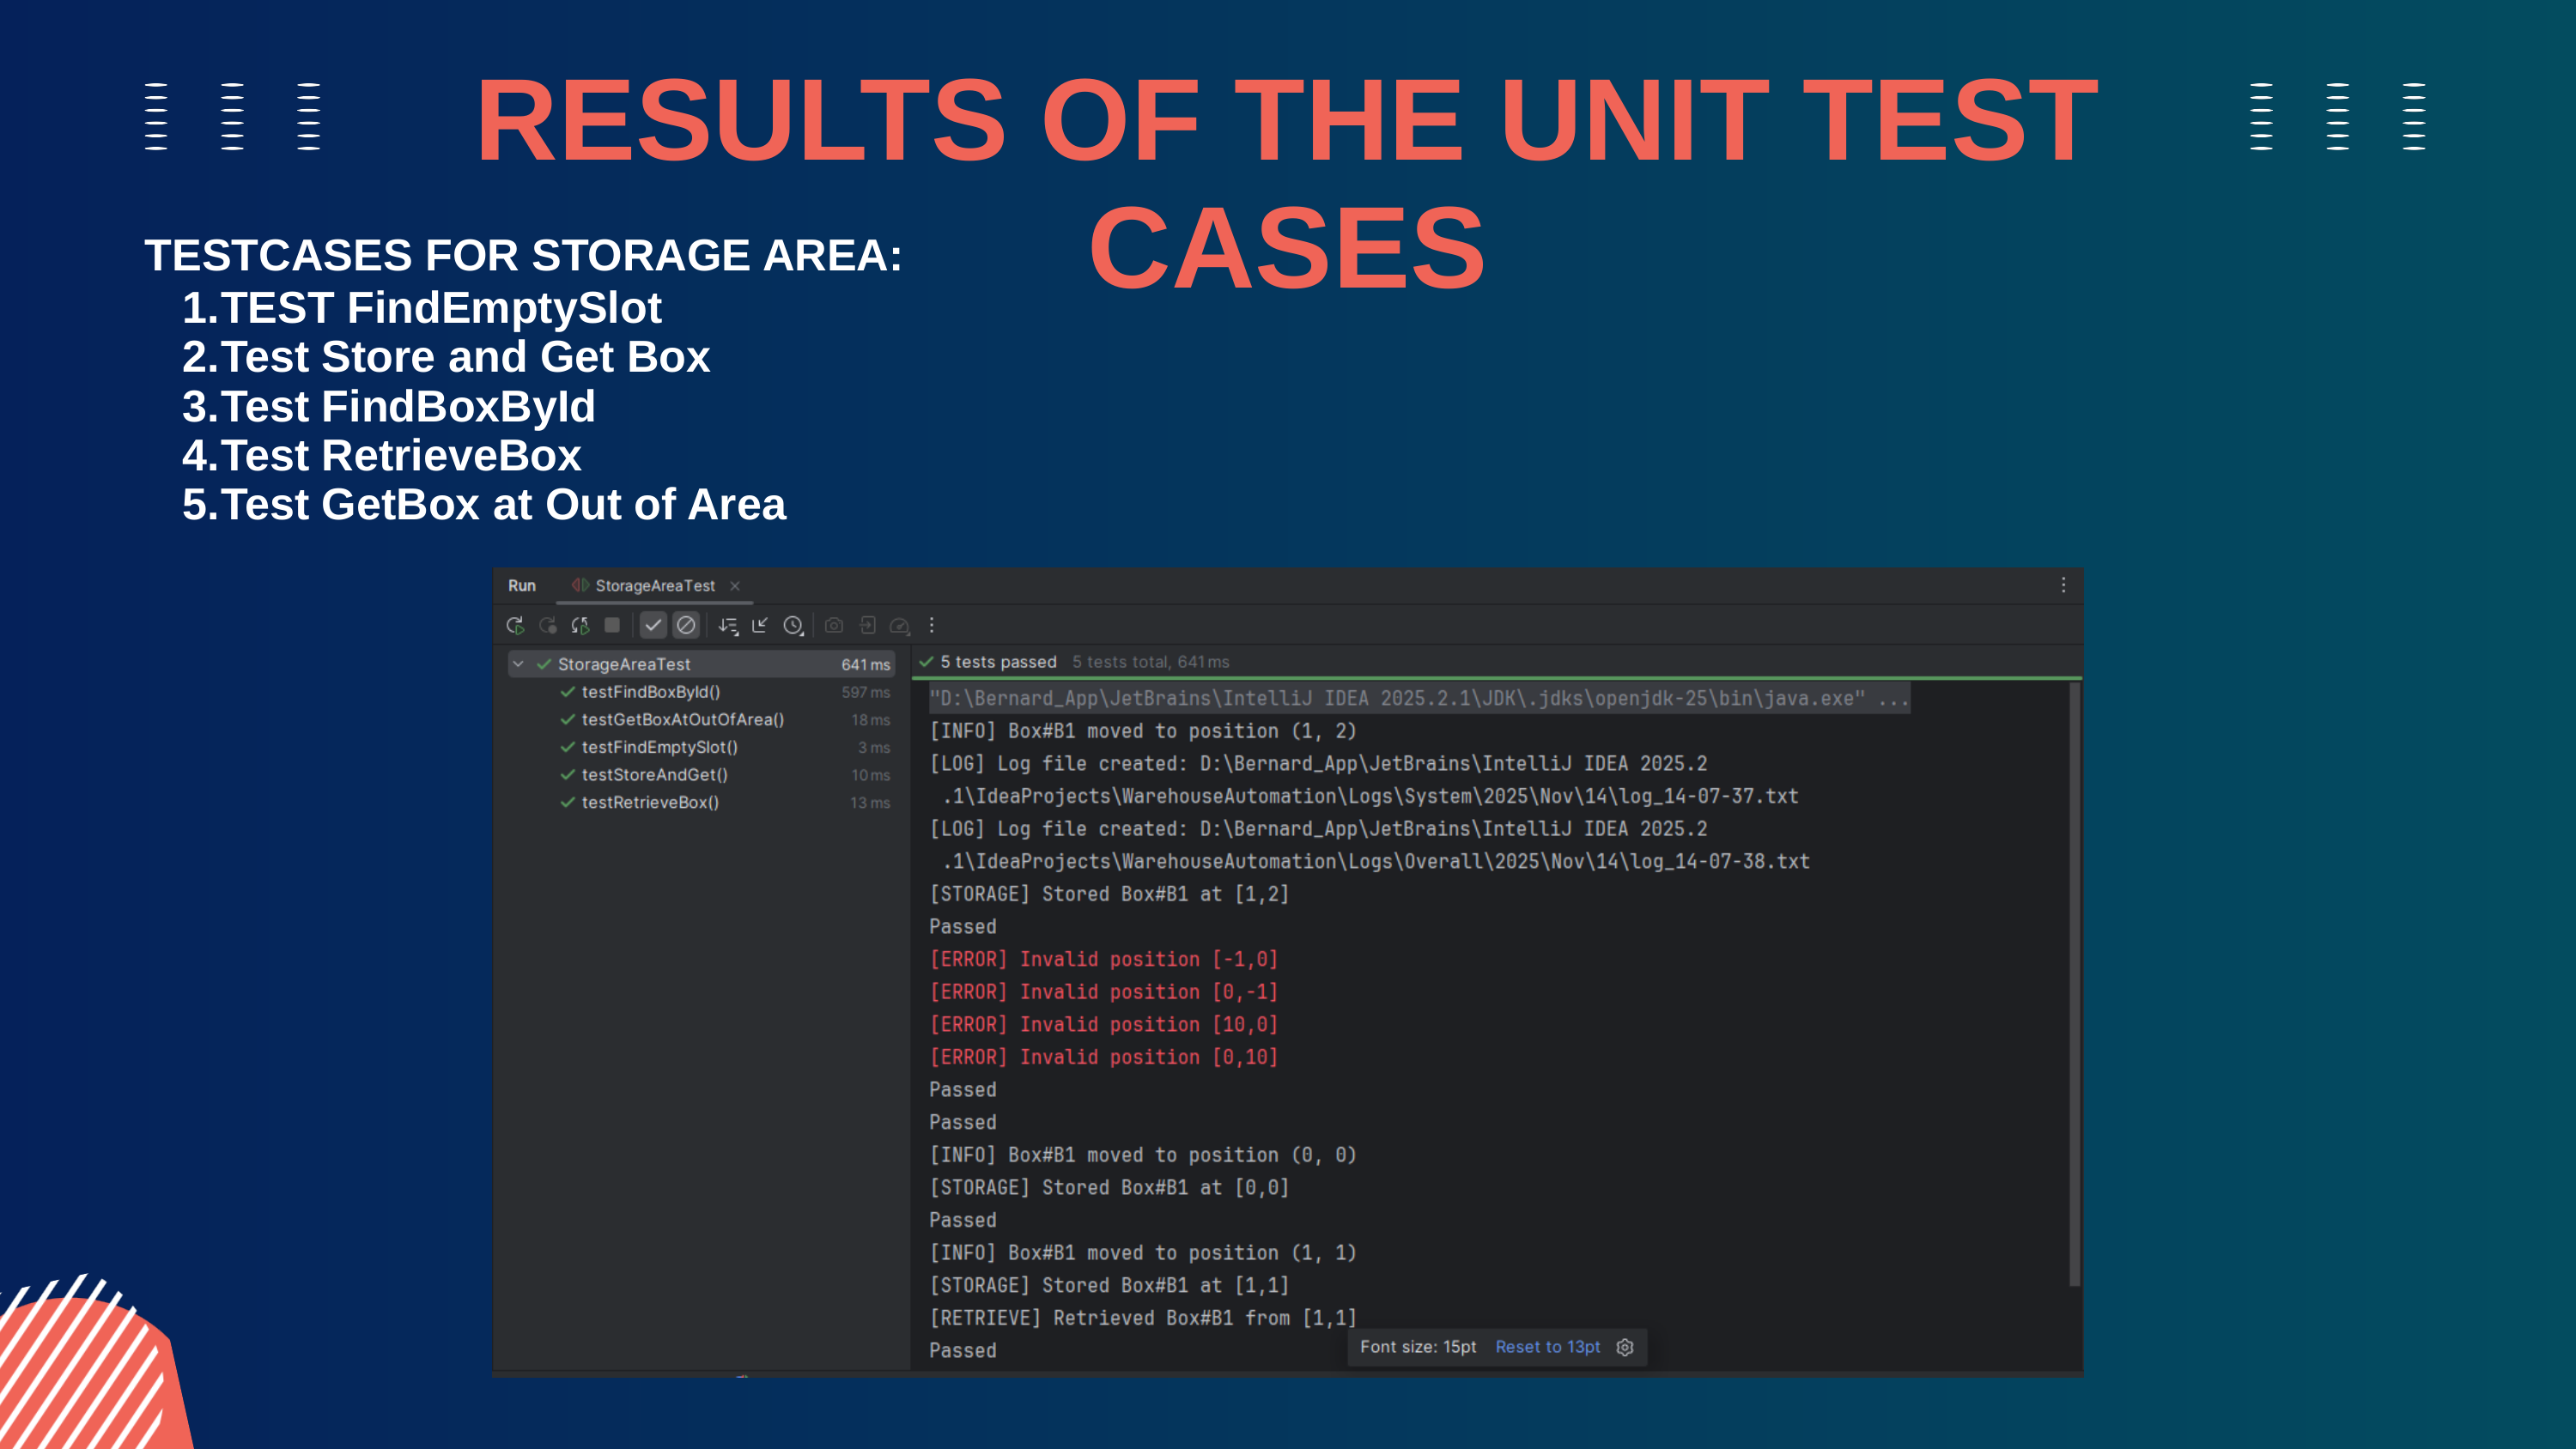

RESULTS OF THE UNIT TEST CASES
TESTCASES FOR STORAGE AREA:
TEST FindEmptySlot
Test Store and Get Box
Test FindBoxById
Test RetrieveBox
Test GetBox at Out of Area